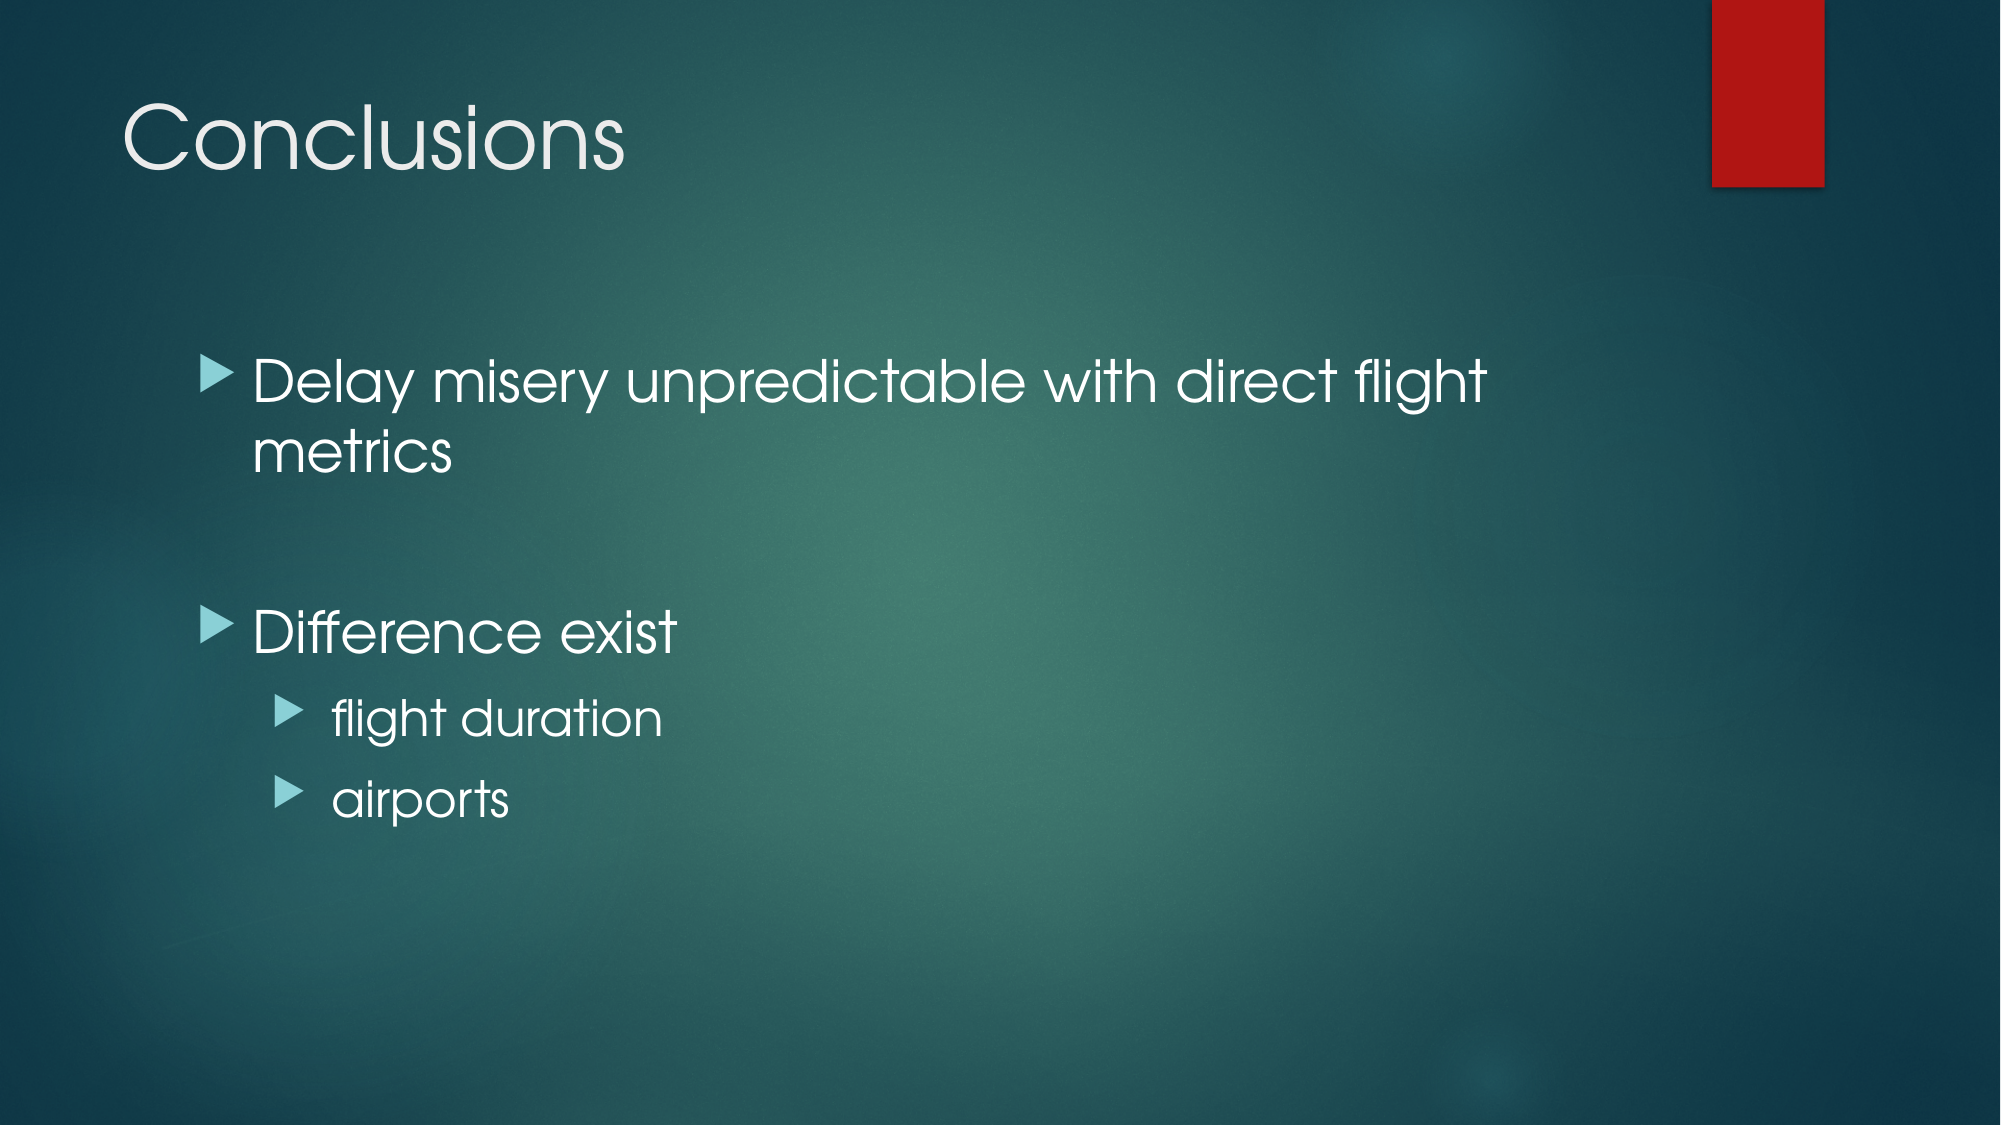

# Conclusions
Delay misery unpredictable with direct flight metrics

Difference exist
 flight duration
 airports